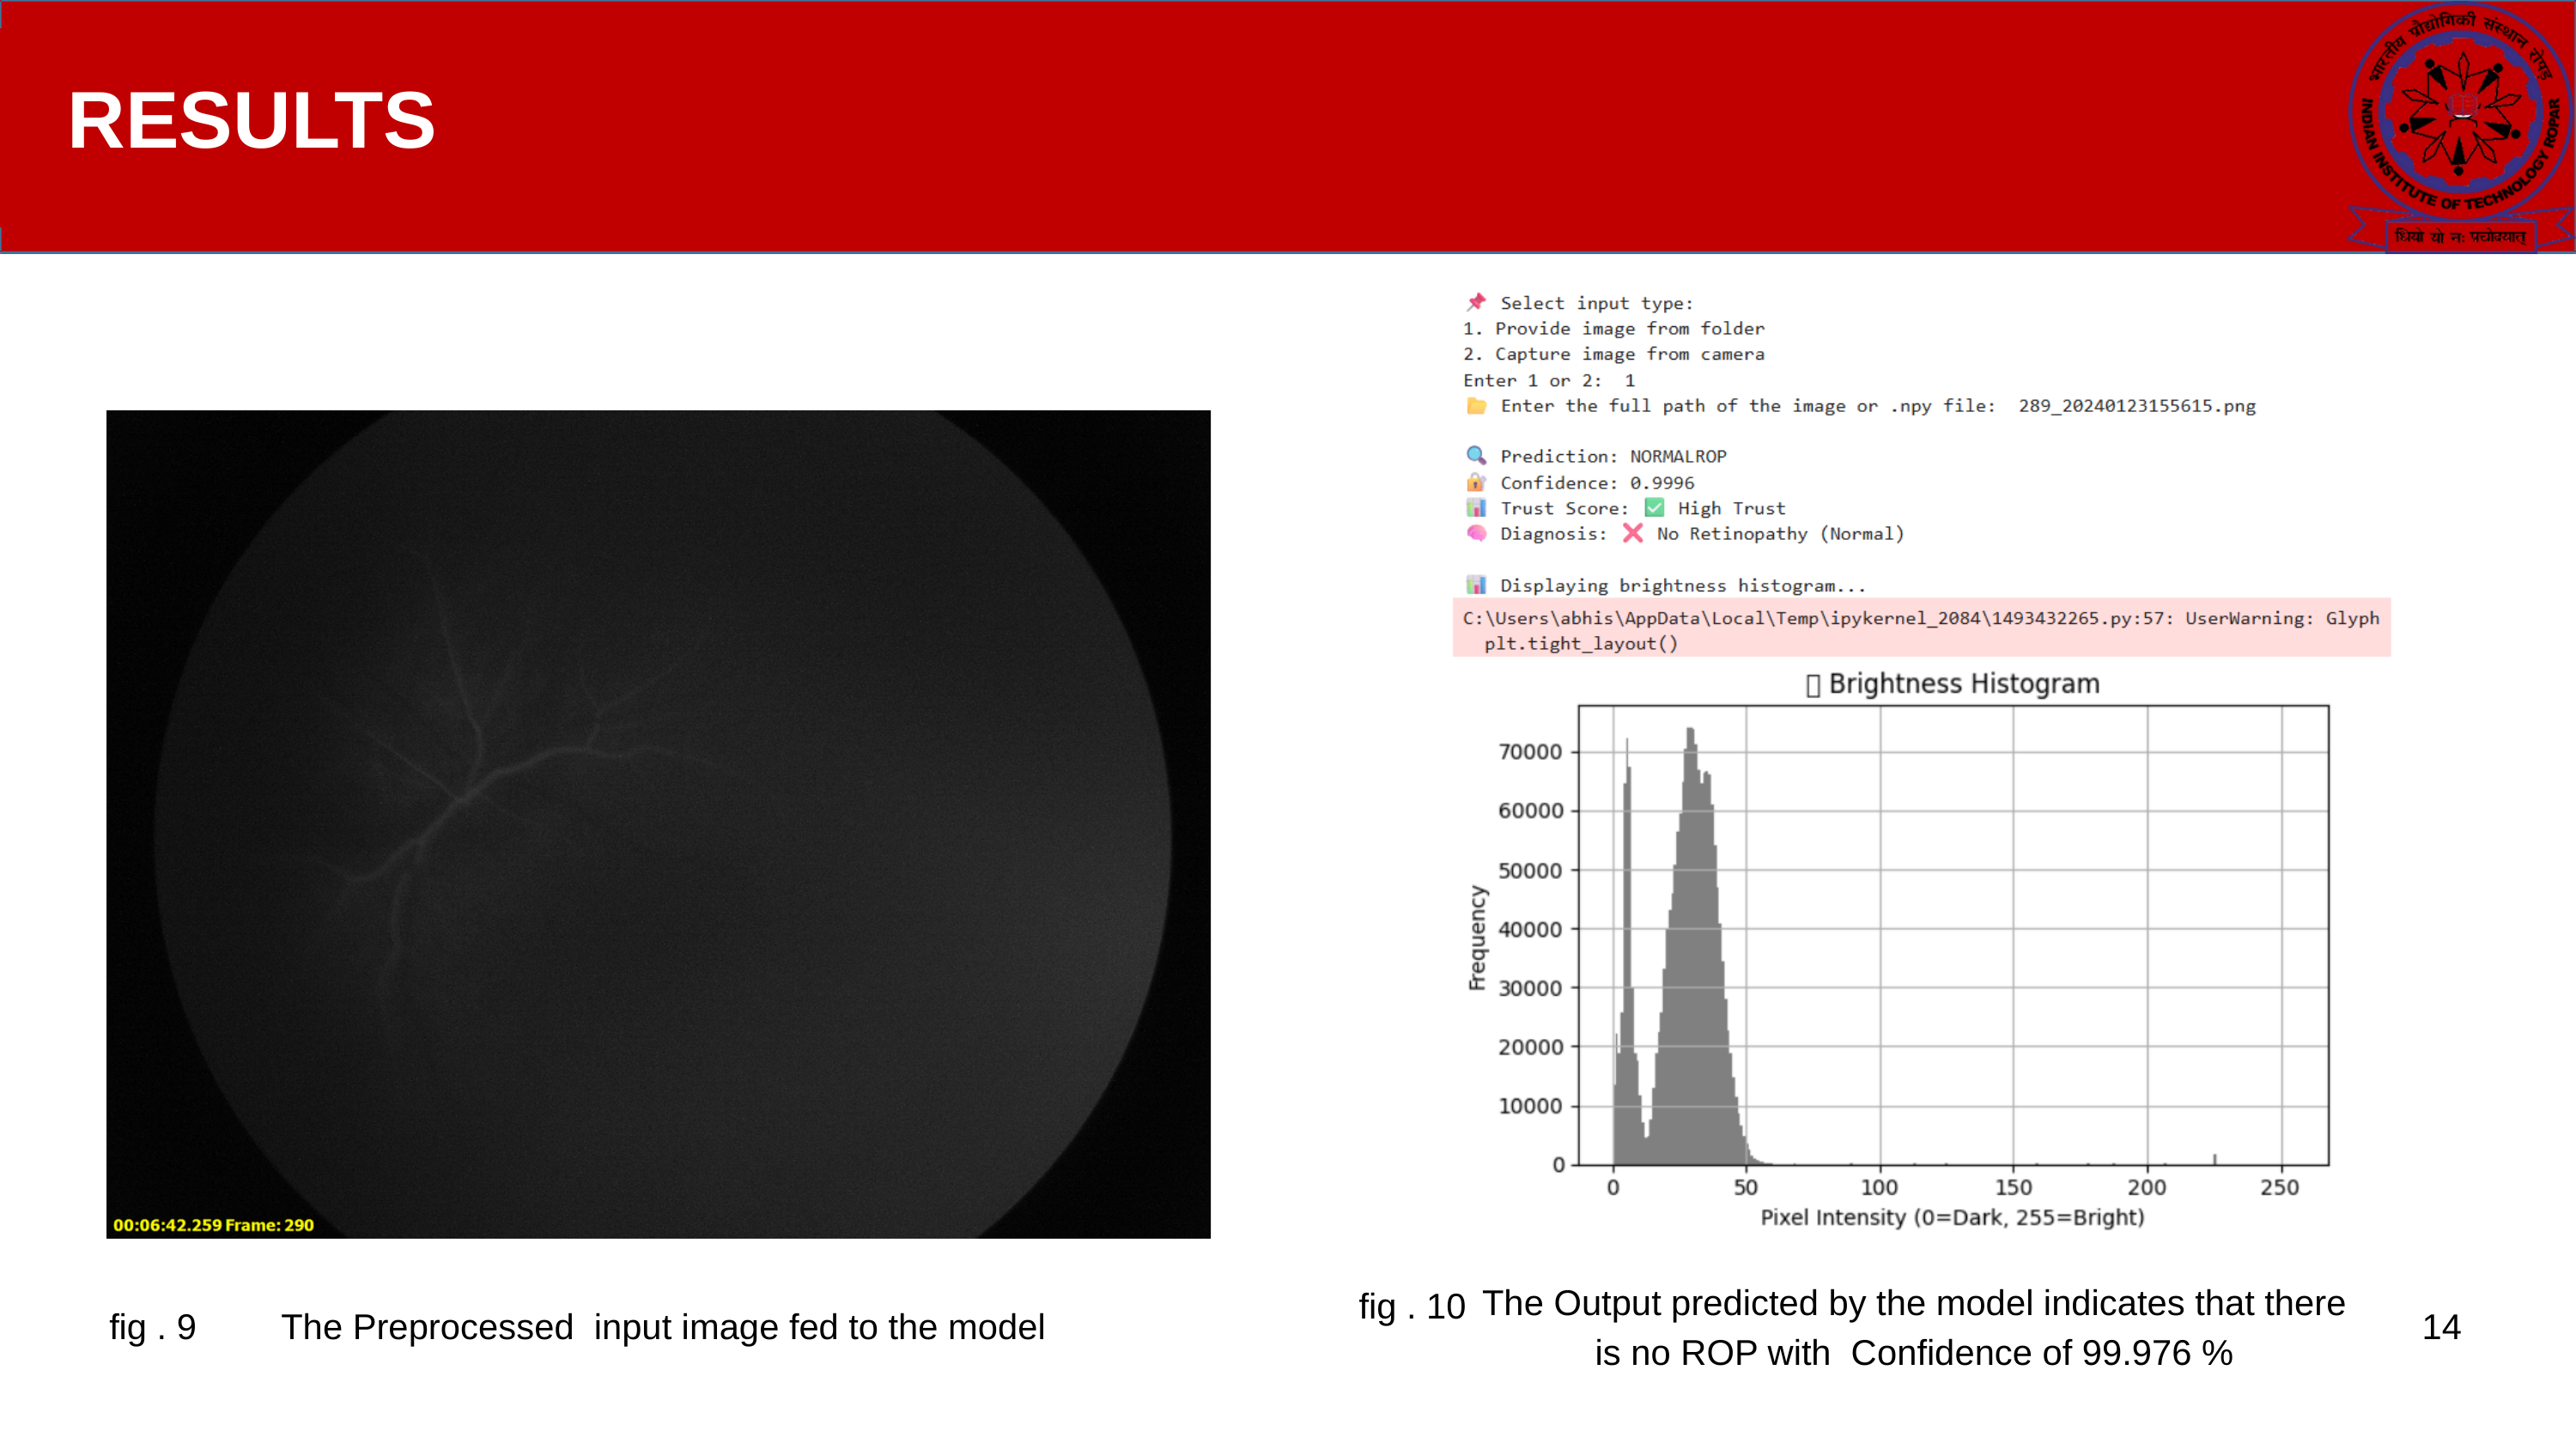

RESULTS

The Output predicted by the model indicates that there is no ROP with  Confidence of 99.976 %
fig . 10
fig . 9
 The Preprocessed  input image fed to the model
14